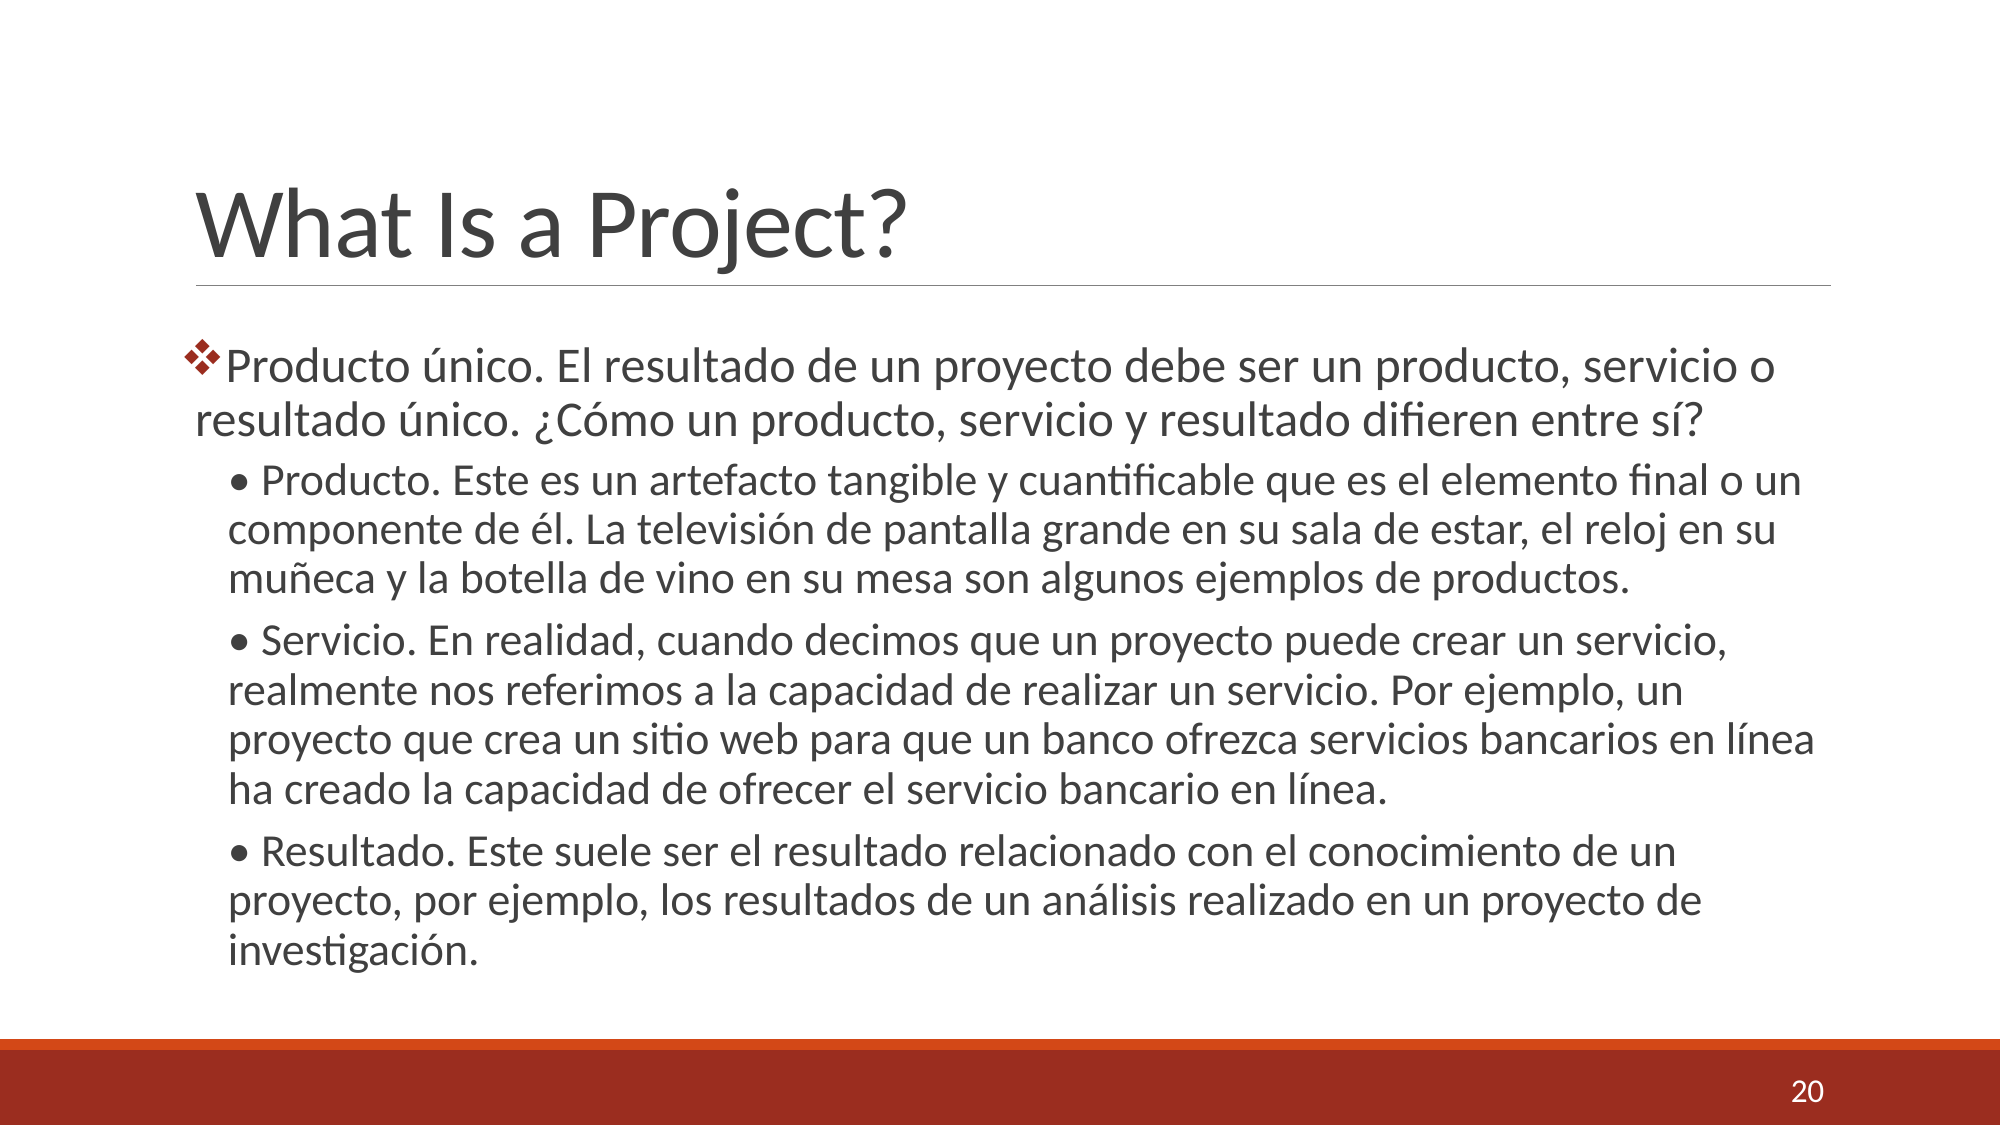

# What Is a Project?
Producto único. El resultado de un proyecto debe ser un producto, servicio o resultado único. ¿Cómo un producto, servicio y resultado difieren entre sí?
• Producto. Este es un artefacto tangible y cuantificable que es el elemento final o un componente de él. La televisión de pantalla grande en su sala de estar, el reloj en su muñeca y la botella de vino en su mesa son algunos ejemplos de productos.
• Servicio. En realidad, cuando decimos que un proyecto puede crear un servicio, realmente nos referimos a la capacidad de realizar un servicio. Por ejemplo, un proyecto que crea un sitio web para que un banco ofrezca servicios bancarios en línea ha creado la capacidad de ofrecer el servicio bancario en línea.
• Resultado. Este suele ser el resultado relacionado con el conocimiento de un proyecto, por ejemplo, los resultados de un análisis realizado en un proyecto de investigación.
20